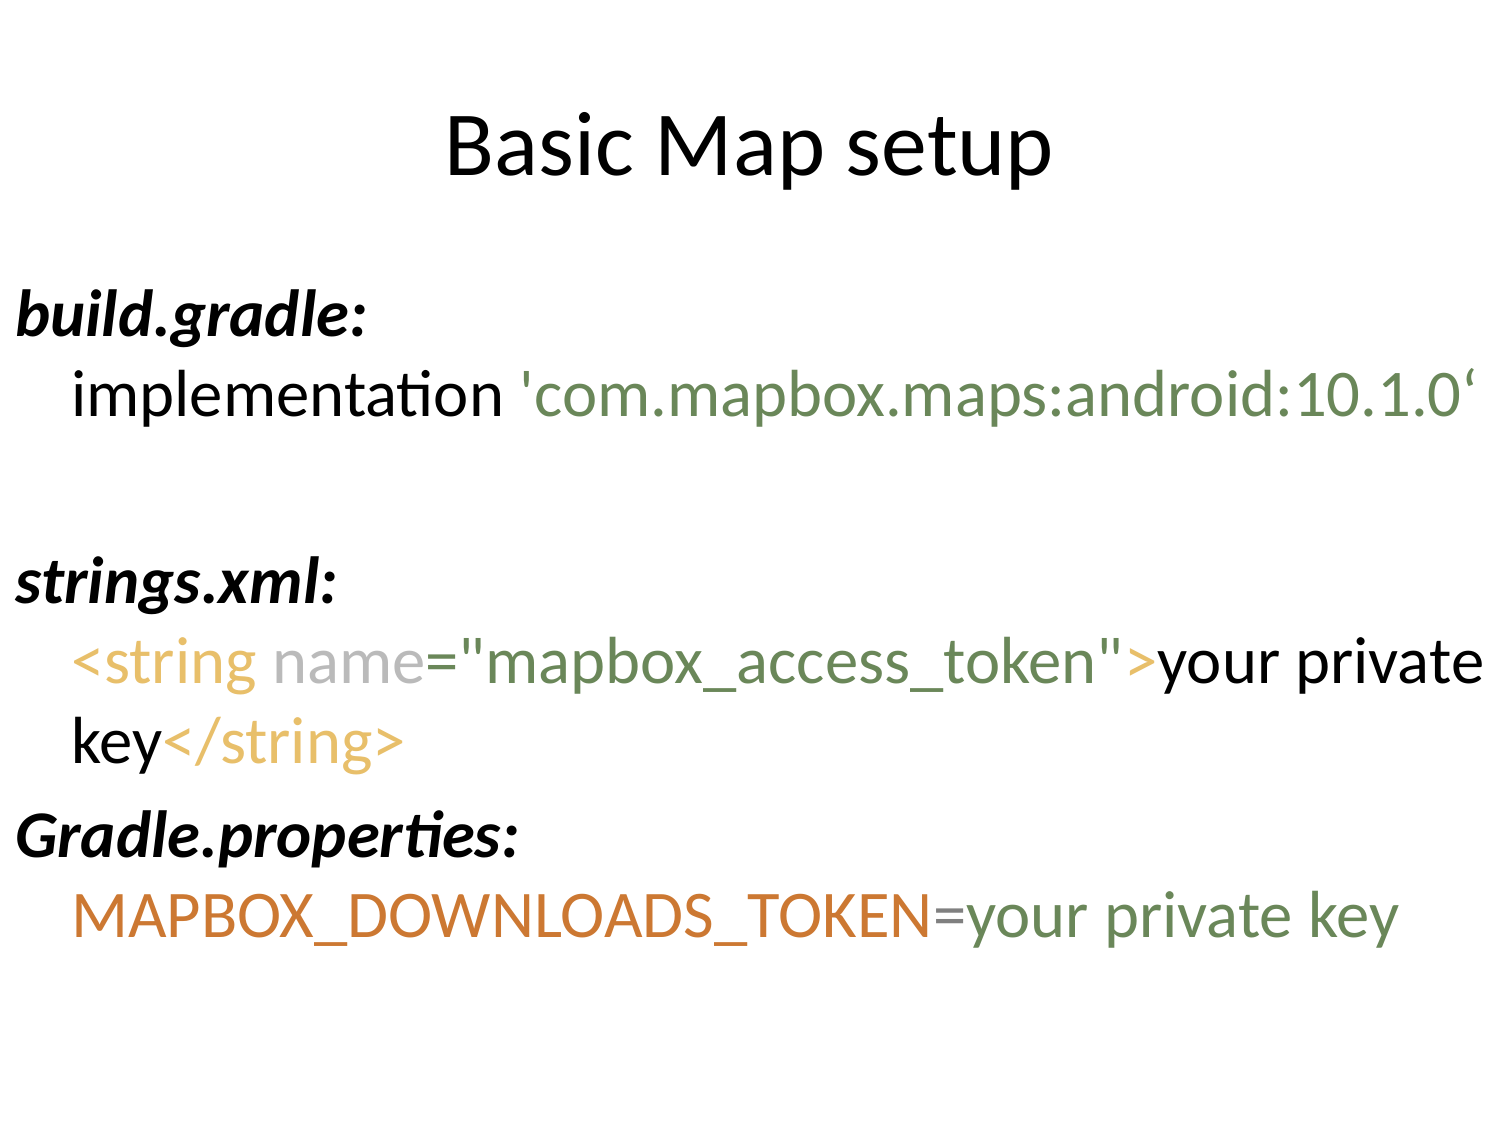

# Basic Map setup
build.gradle:
implementation 'com.mapbox.maps:android:10.1.0‘

strings.xml:
<string name="mapbox_access_token">your private key</string>
Gradle.properties: MAPBOX_DOWNLOADS_TOKEN=your private key